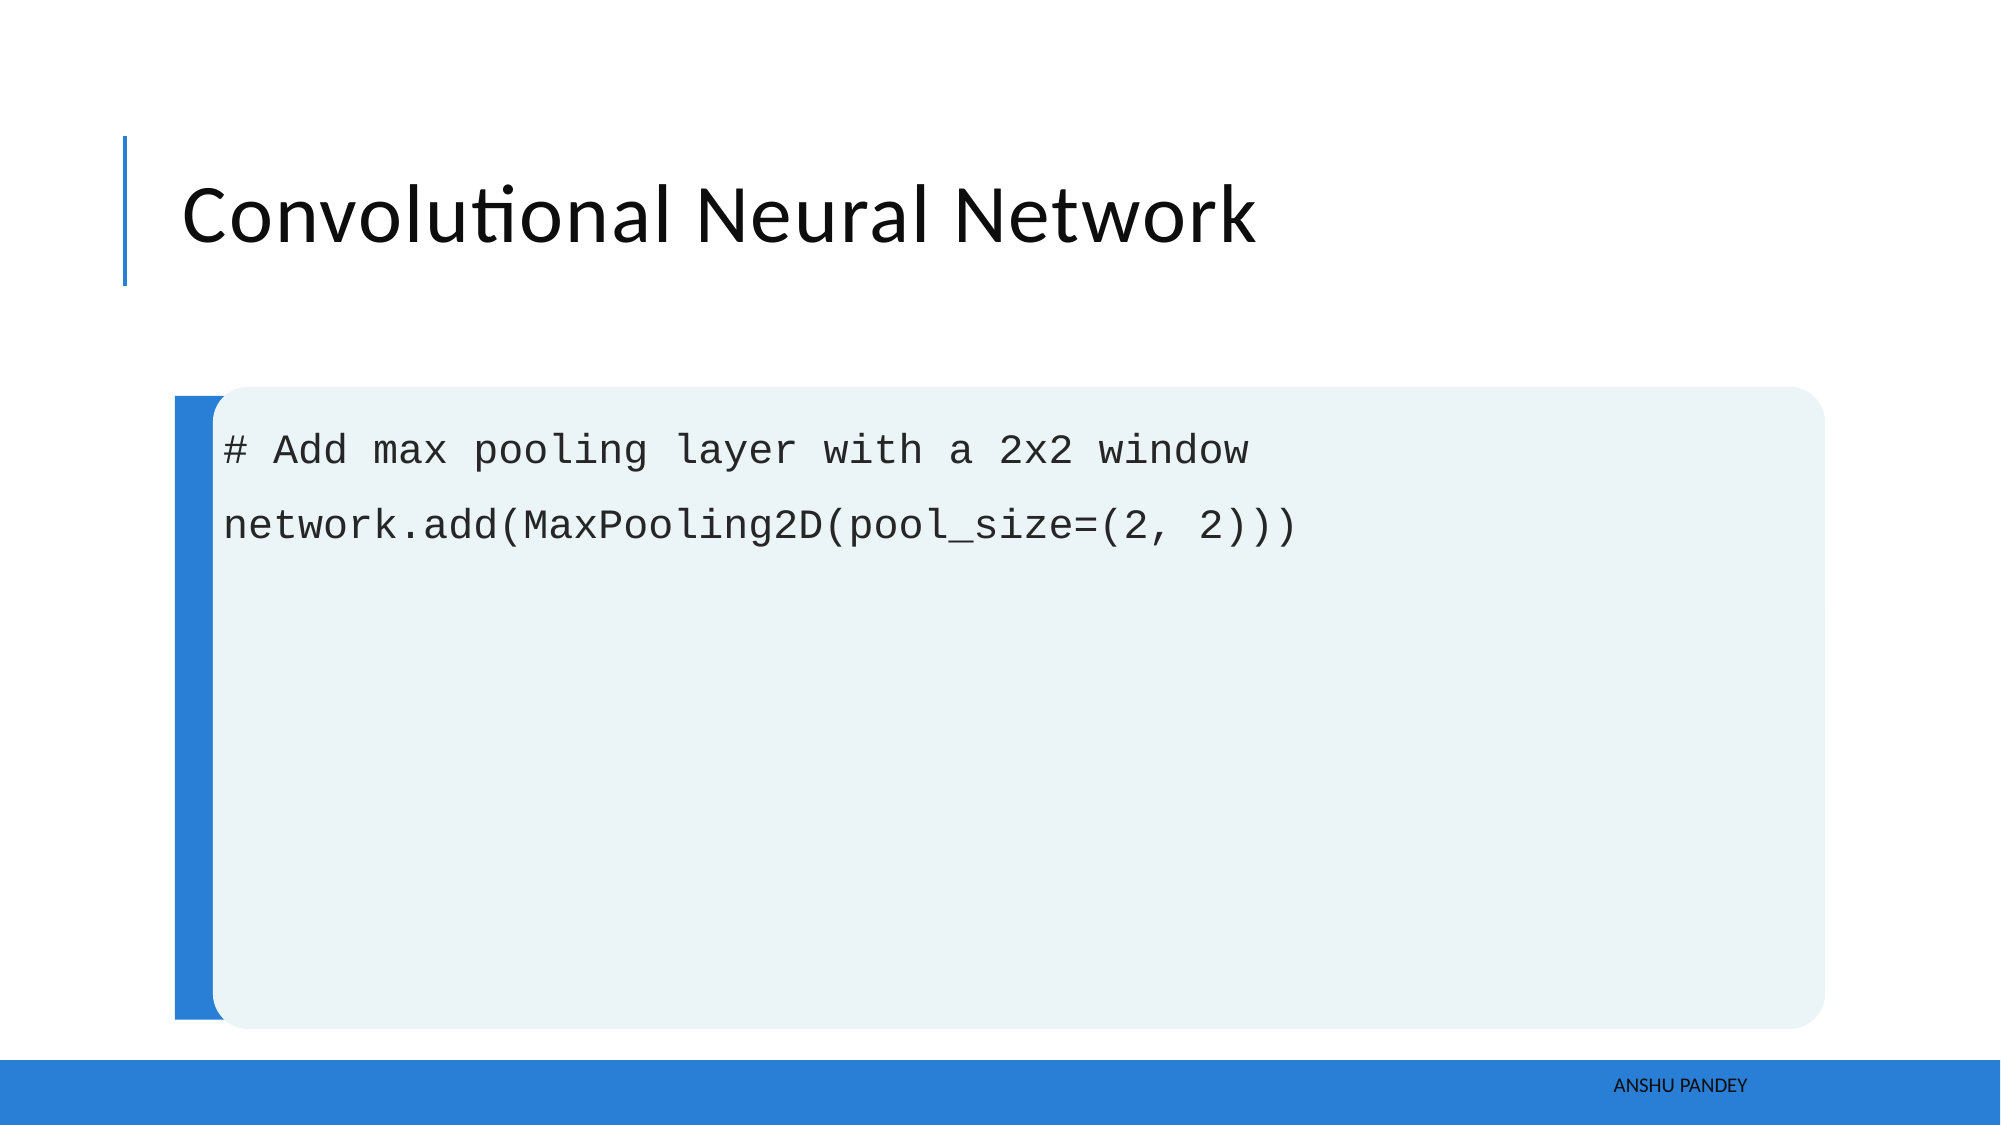

# Convolutional Neural Network
# Add max pooling layer with a 2x2 window
network.add(MaxPooling2D(pool_size=(2, 2)))

Anshu Pandey